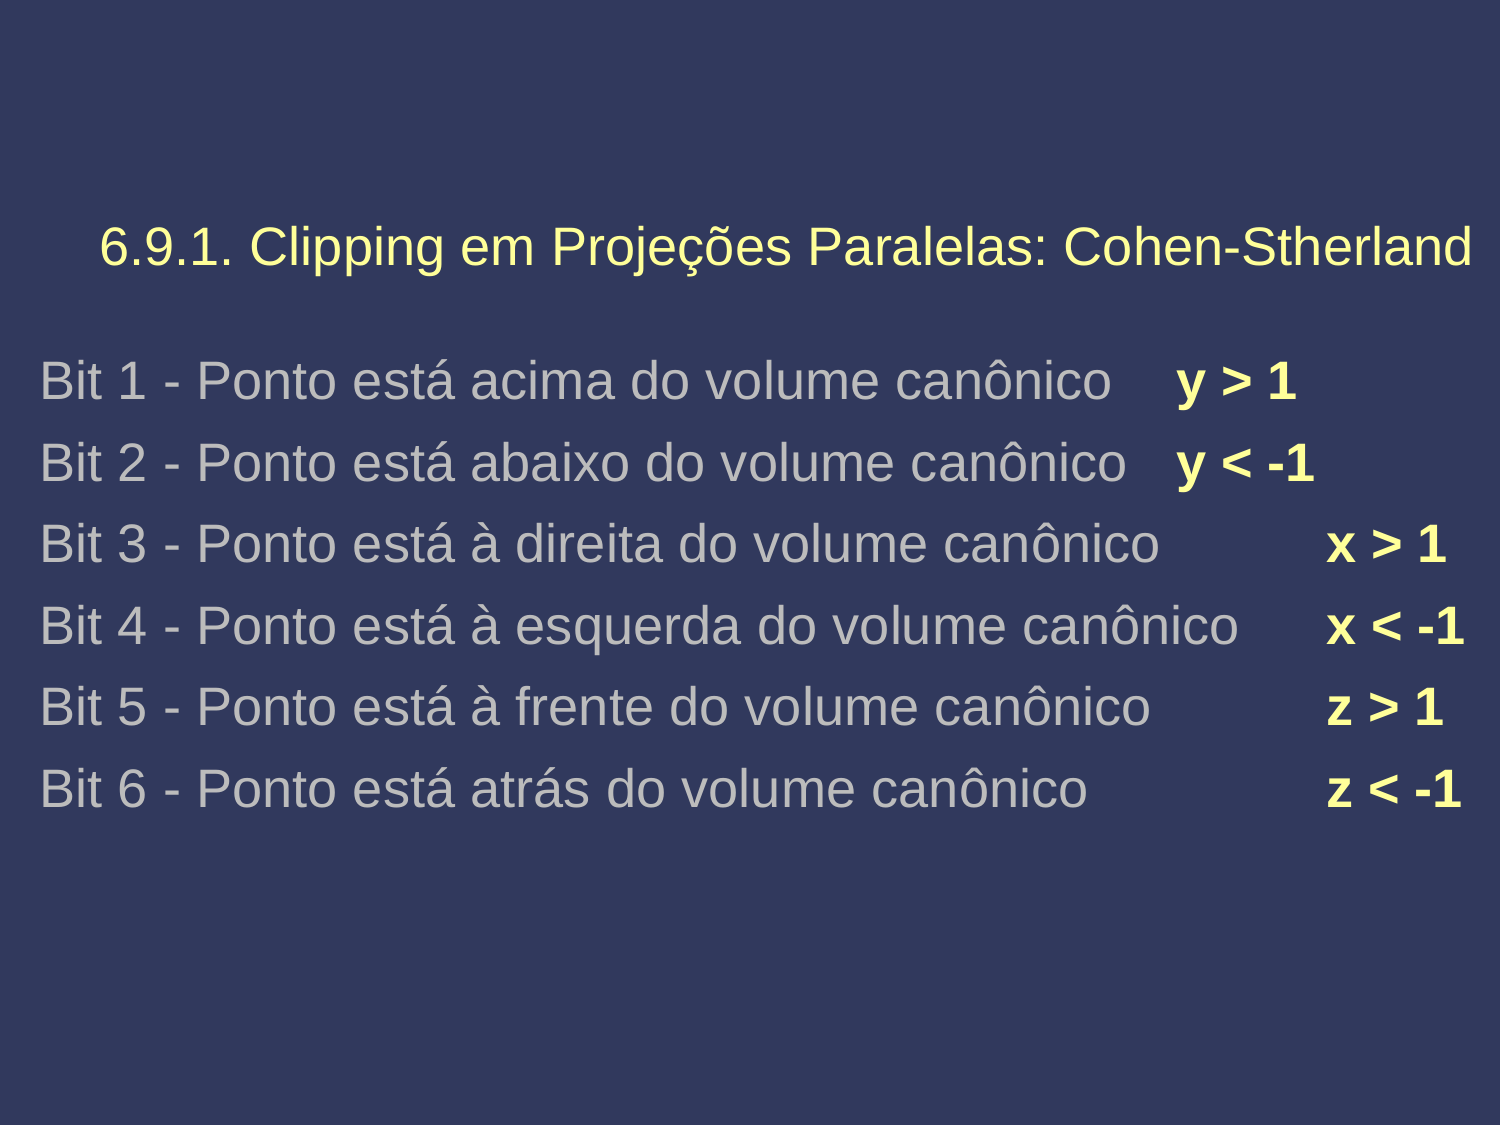

# 6.9.1. Clipping em Projeções Paralelas: Cohen-Stherland
Bit 1 - Ponto está acima do volume canônico	  y > 1
Bit 2 - Ponto está abaixo do volume canônico	  y < -1
Bit 3 - Ponto está à direita do volume canônico	  x > 1
Bit 4 - Ponto está à esquerda do volume canônico	  x < -1
Bit 5 - Ponto está à frente do volume canônico	  z > 1
Bit 6 - Ponto está atrás do volume canônico		  z < -1